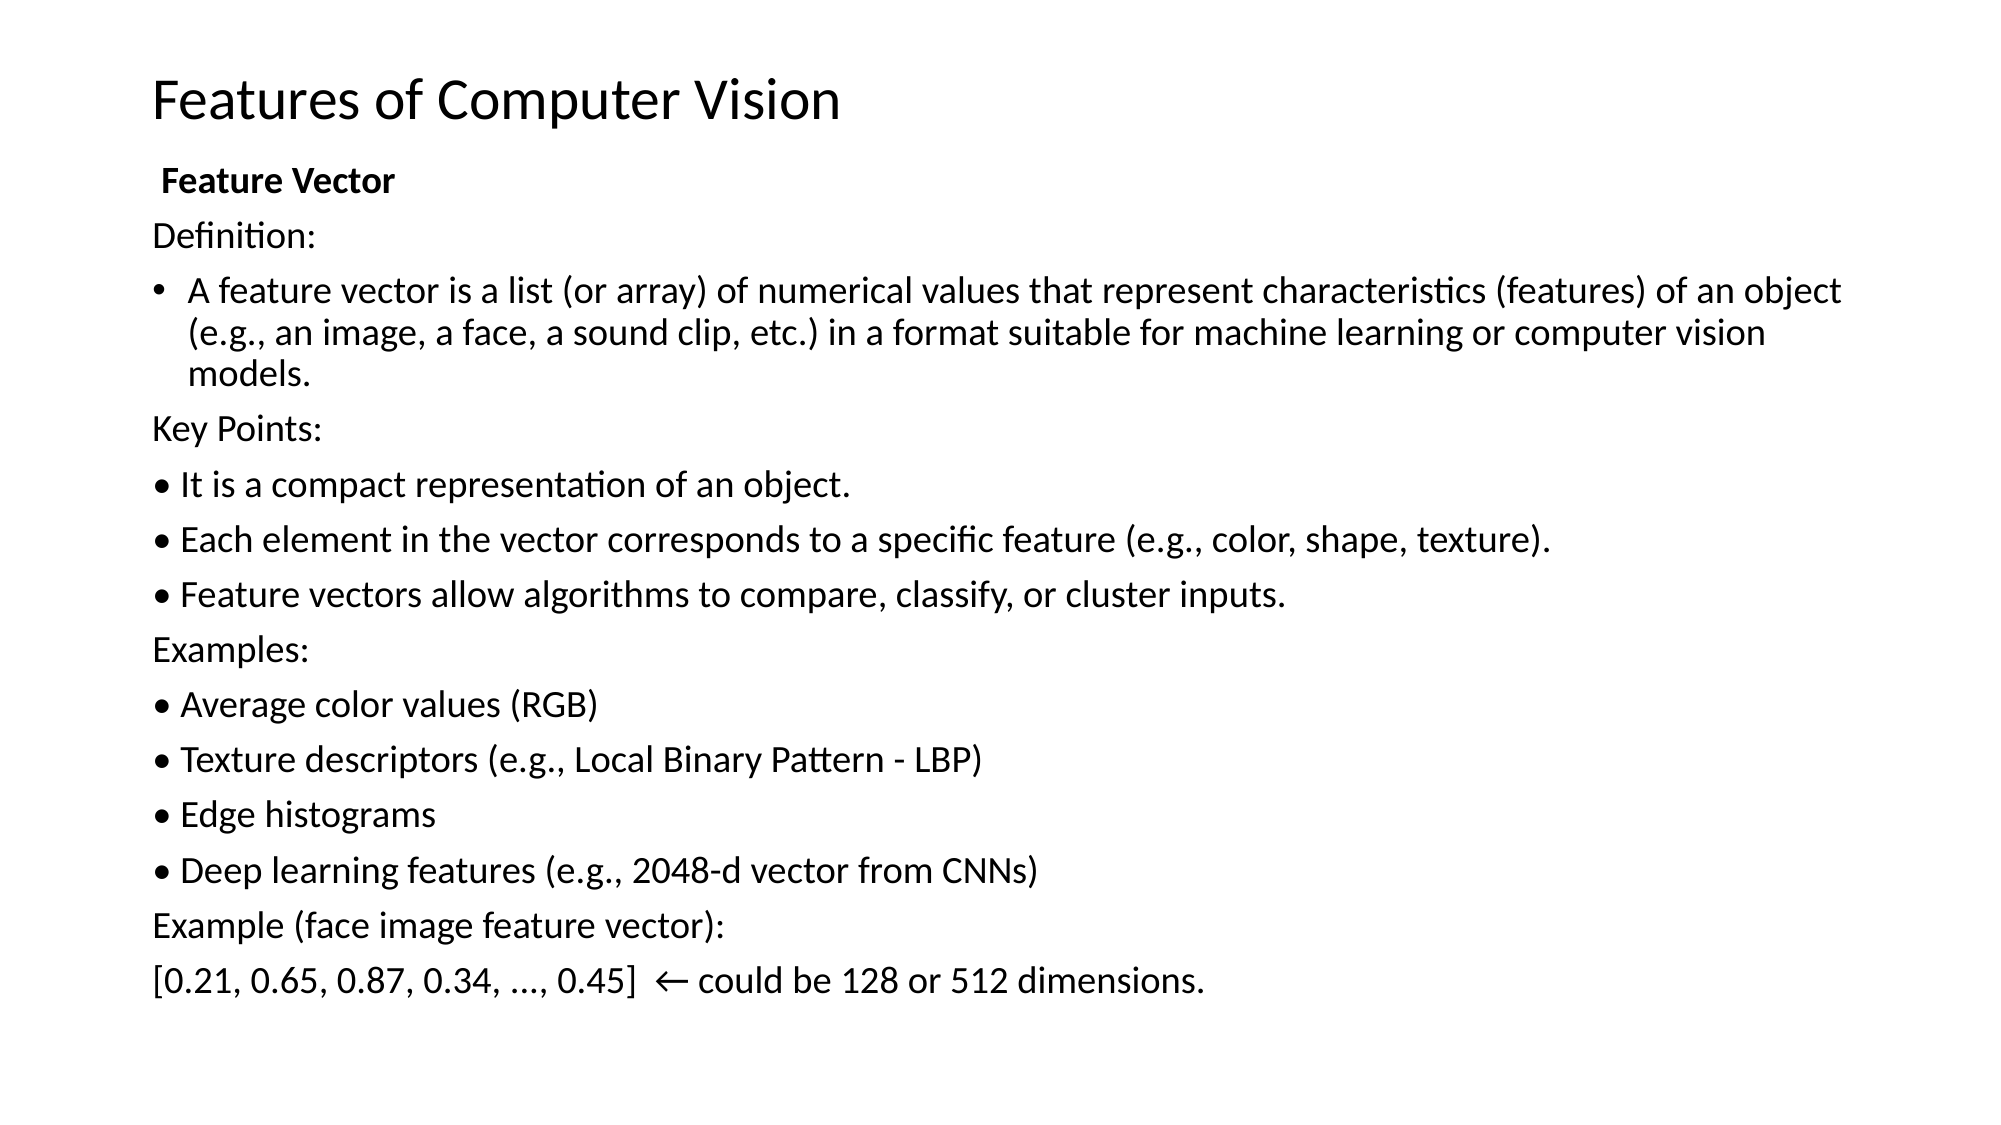

# Features of Computer Vision
 Feature Vector
Definition:
A feature vector is a list (or array) of numerical values that represent characteristics (features) of an object (e.g., an image, a face, a sound clip, etc.) in a format suitable for machine learning or computer vision models.
Key Points:
• It is a compact representation of an object.
• Each element in the vector corresponds to a specific feature (e.g., color, shape, texture).
• Feature vectors allow algorithms to compare, classify, or cluster inputs.
Examples:
• Average color values (RGB)
• Texture descriptors (e.g., Local Binary Pattern - LBP)
• Edge histograms
• Deep learning features (e.g., 2048-d vector from CNNs)
Example (face image feature vector):
[0.21, 0.65, 0.87, 0.34, ..., 0.45]  ← could be 128 or 512 dimensions.